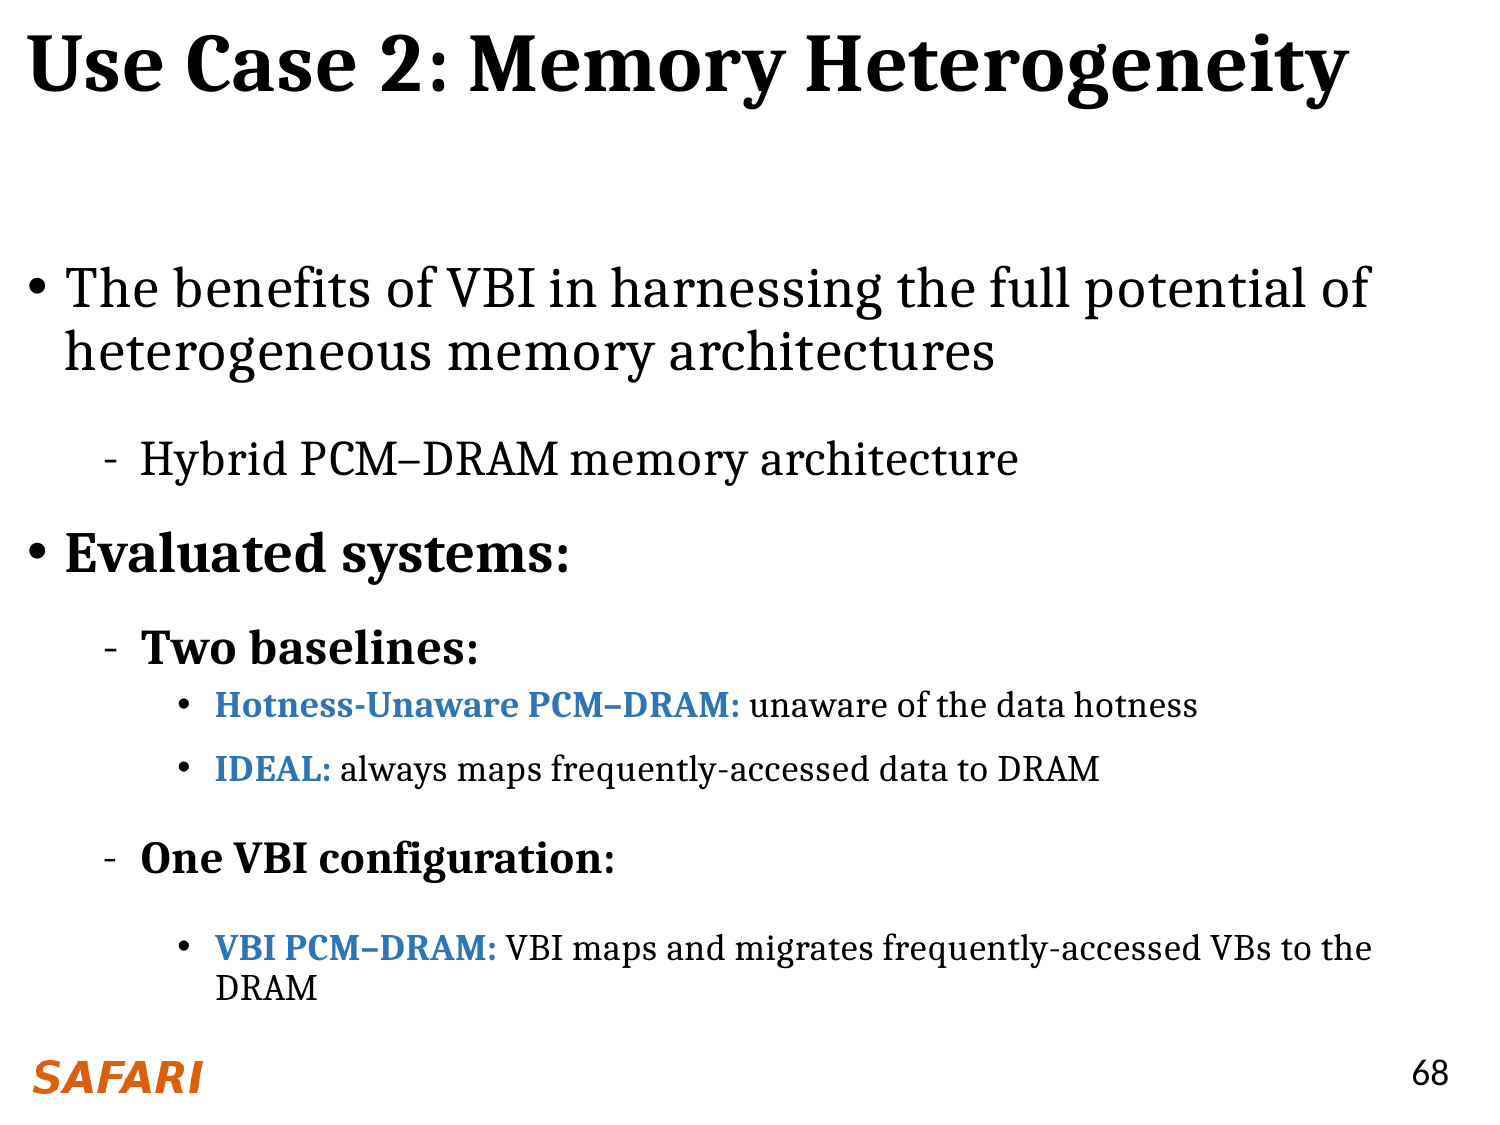

# Use Case 2: Memory Heterogeneity

The benefits of VBI in harnessing the full potential of heterogeneous memory architectures

Hybrid PCM–DRAM memory architecture

Evaluated systems:

Two baselines:
Hotness-Unaware PCM–DRAM: unaware of the data hotness

IDEAL: always maps frequently-accessed data to DRAM

One VBI configuration:

VBI PCM–DRAM: VBI maps and migrates frequently-accessed VBs to the DRAM

68